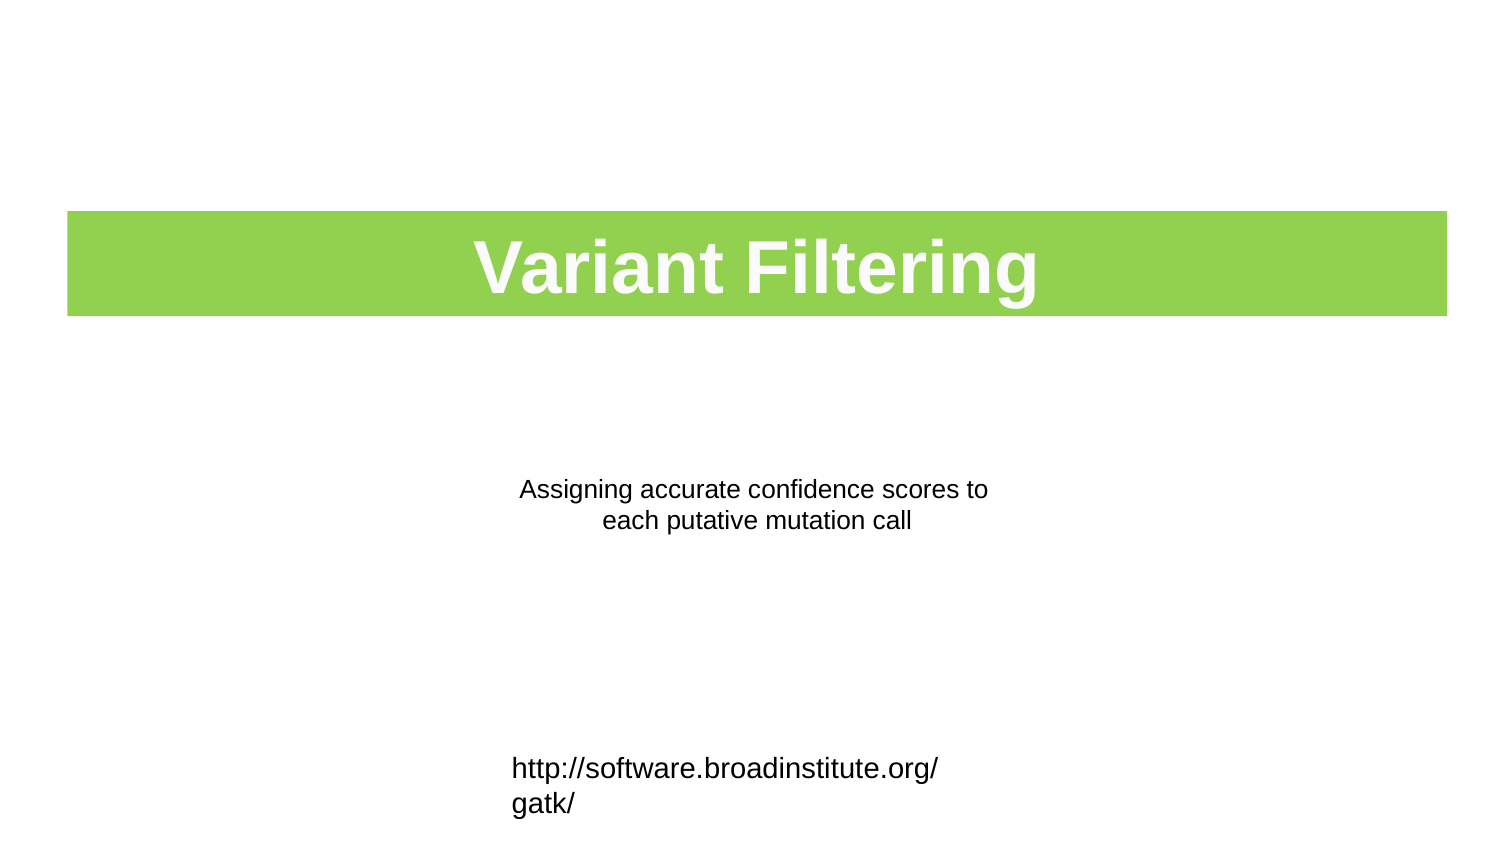

Variant Filtering
# Assigning accurate confidence scores to each putative mutation call
http://software.broadinstitute.org/gatk/